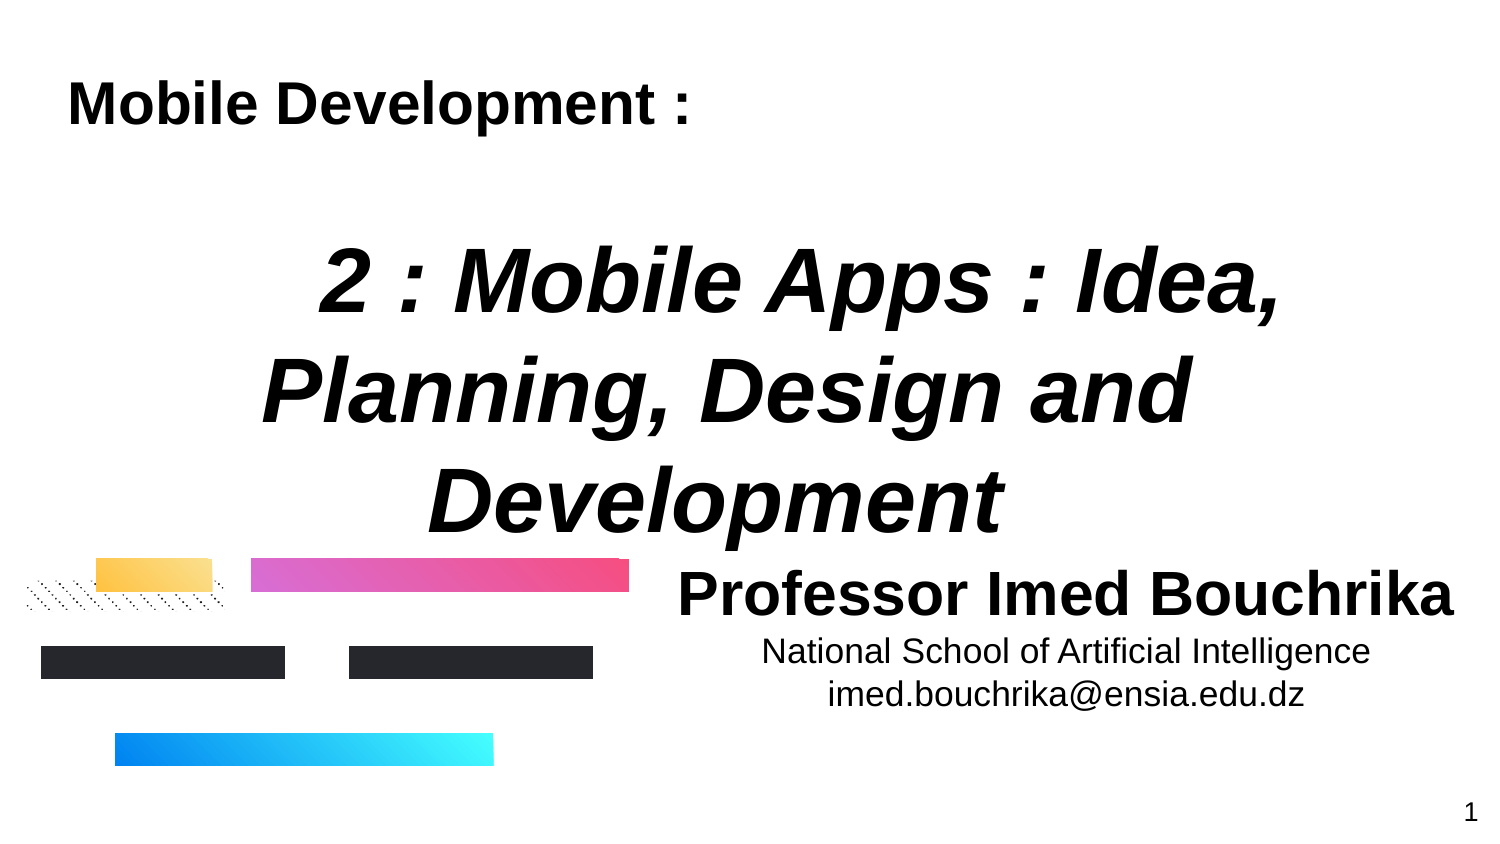

# Mobile Development :
	2 : Mobile Apps : Idea, Planning, Design and Development
Professor Imed Bouchrika
National School of Artificial Intelligence
imed.bouchrika@ensia.edu.dz
1